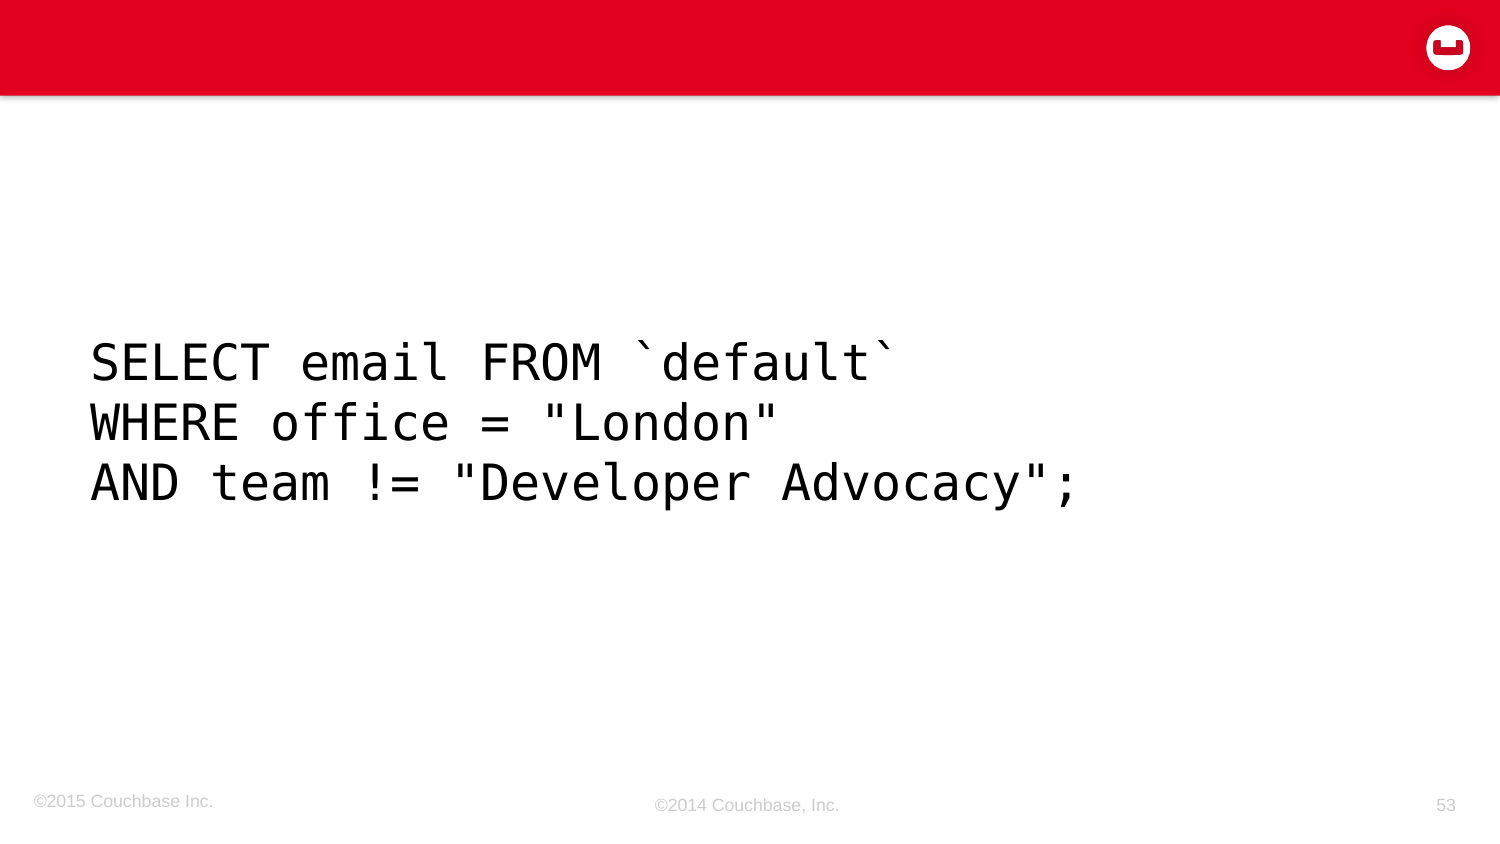

#
SELECT email FROM `default`
WHERE office = "London"
AND team != "Developer Advocacy";
©2014 Couchbase, Inc.